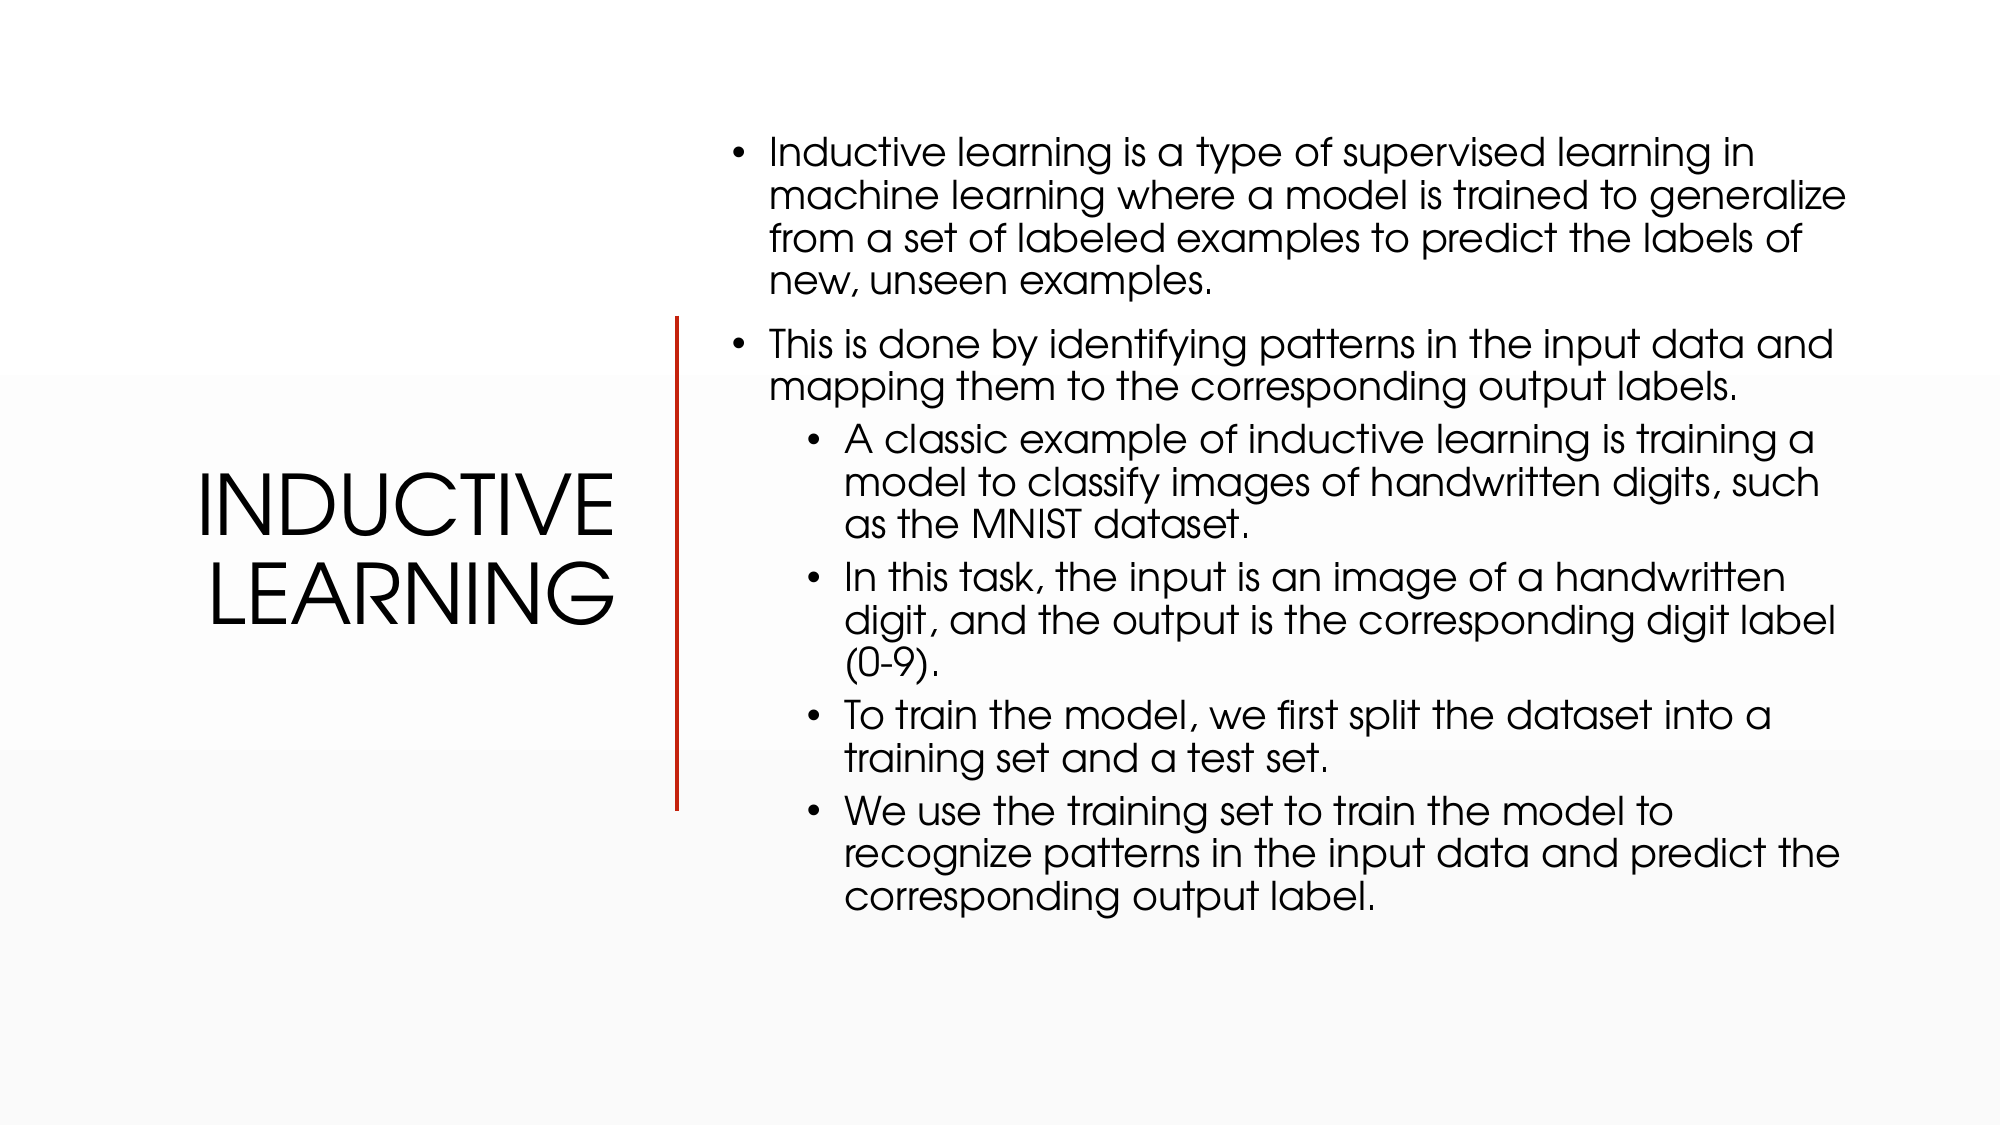

# Inductive learning
Inductive learning is a type of supervised learning in machine learning where a model is trained to generalize from a set of labeled examples to predict the labels of new, unseen examples.
This is done by identifying patterns in the input data and mapping them to the corresponding output labels.
A classic example of inductive learning is training a model to classify images of handwritten digits, such as the MNIST dataset.
In this task, the input is an image of a handwritten digit, and the output is the corresponding digit label (0-9).
To train the model, we first split the dataset into a training set and a test set.
We use the training set to train the model to recognize patterns in the input data and predict the corresponding output label.